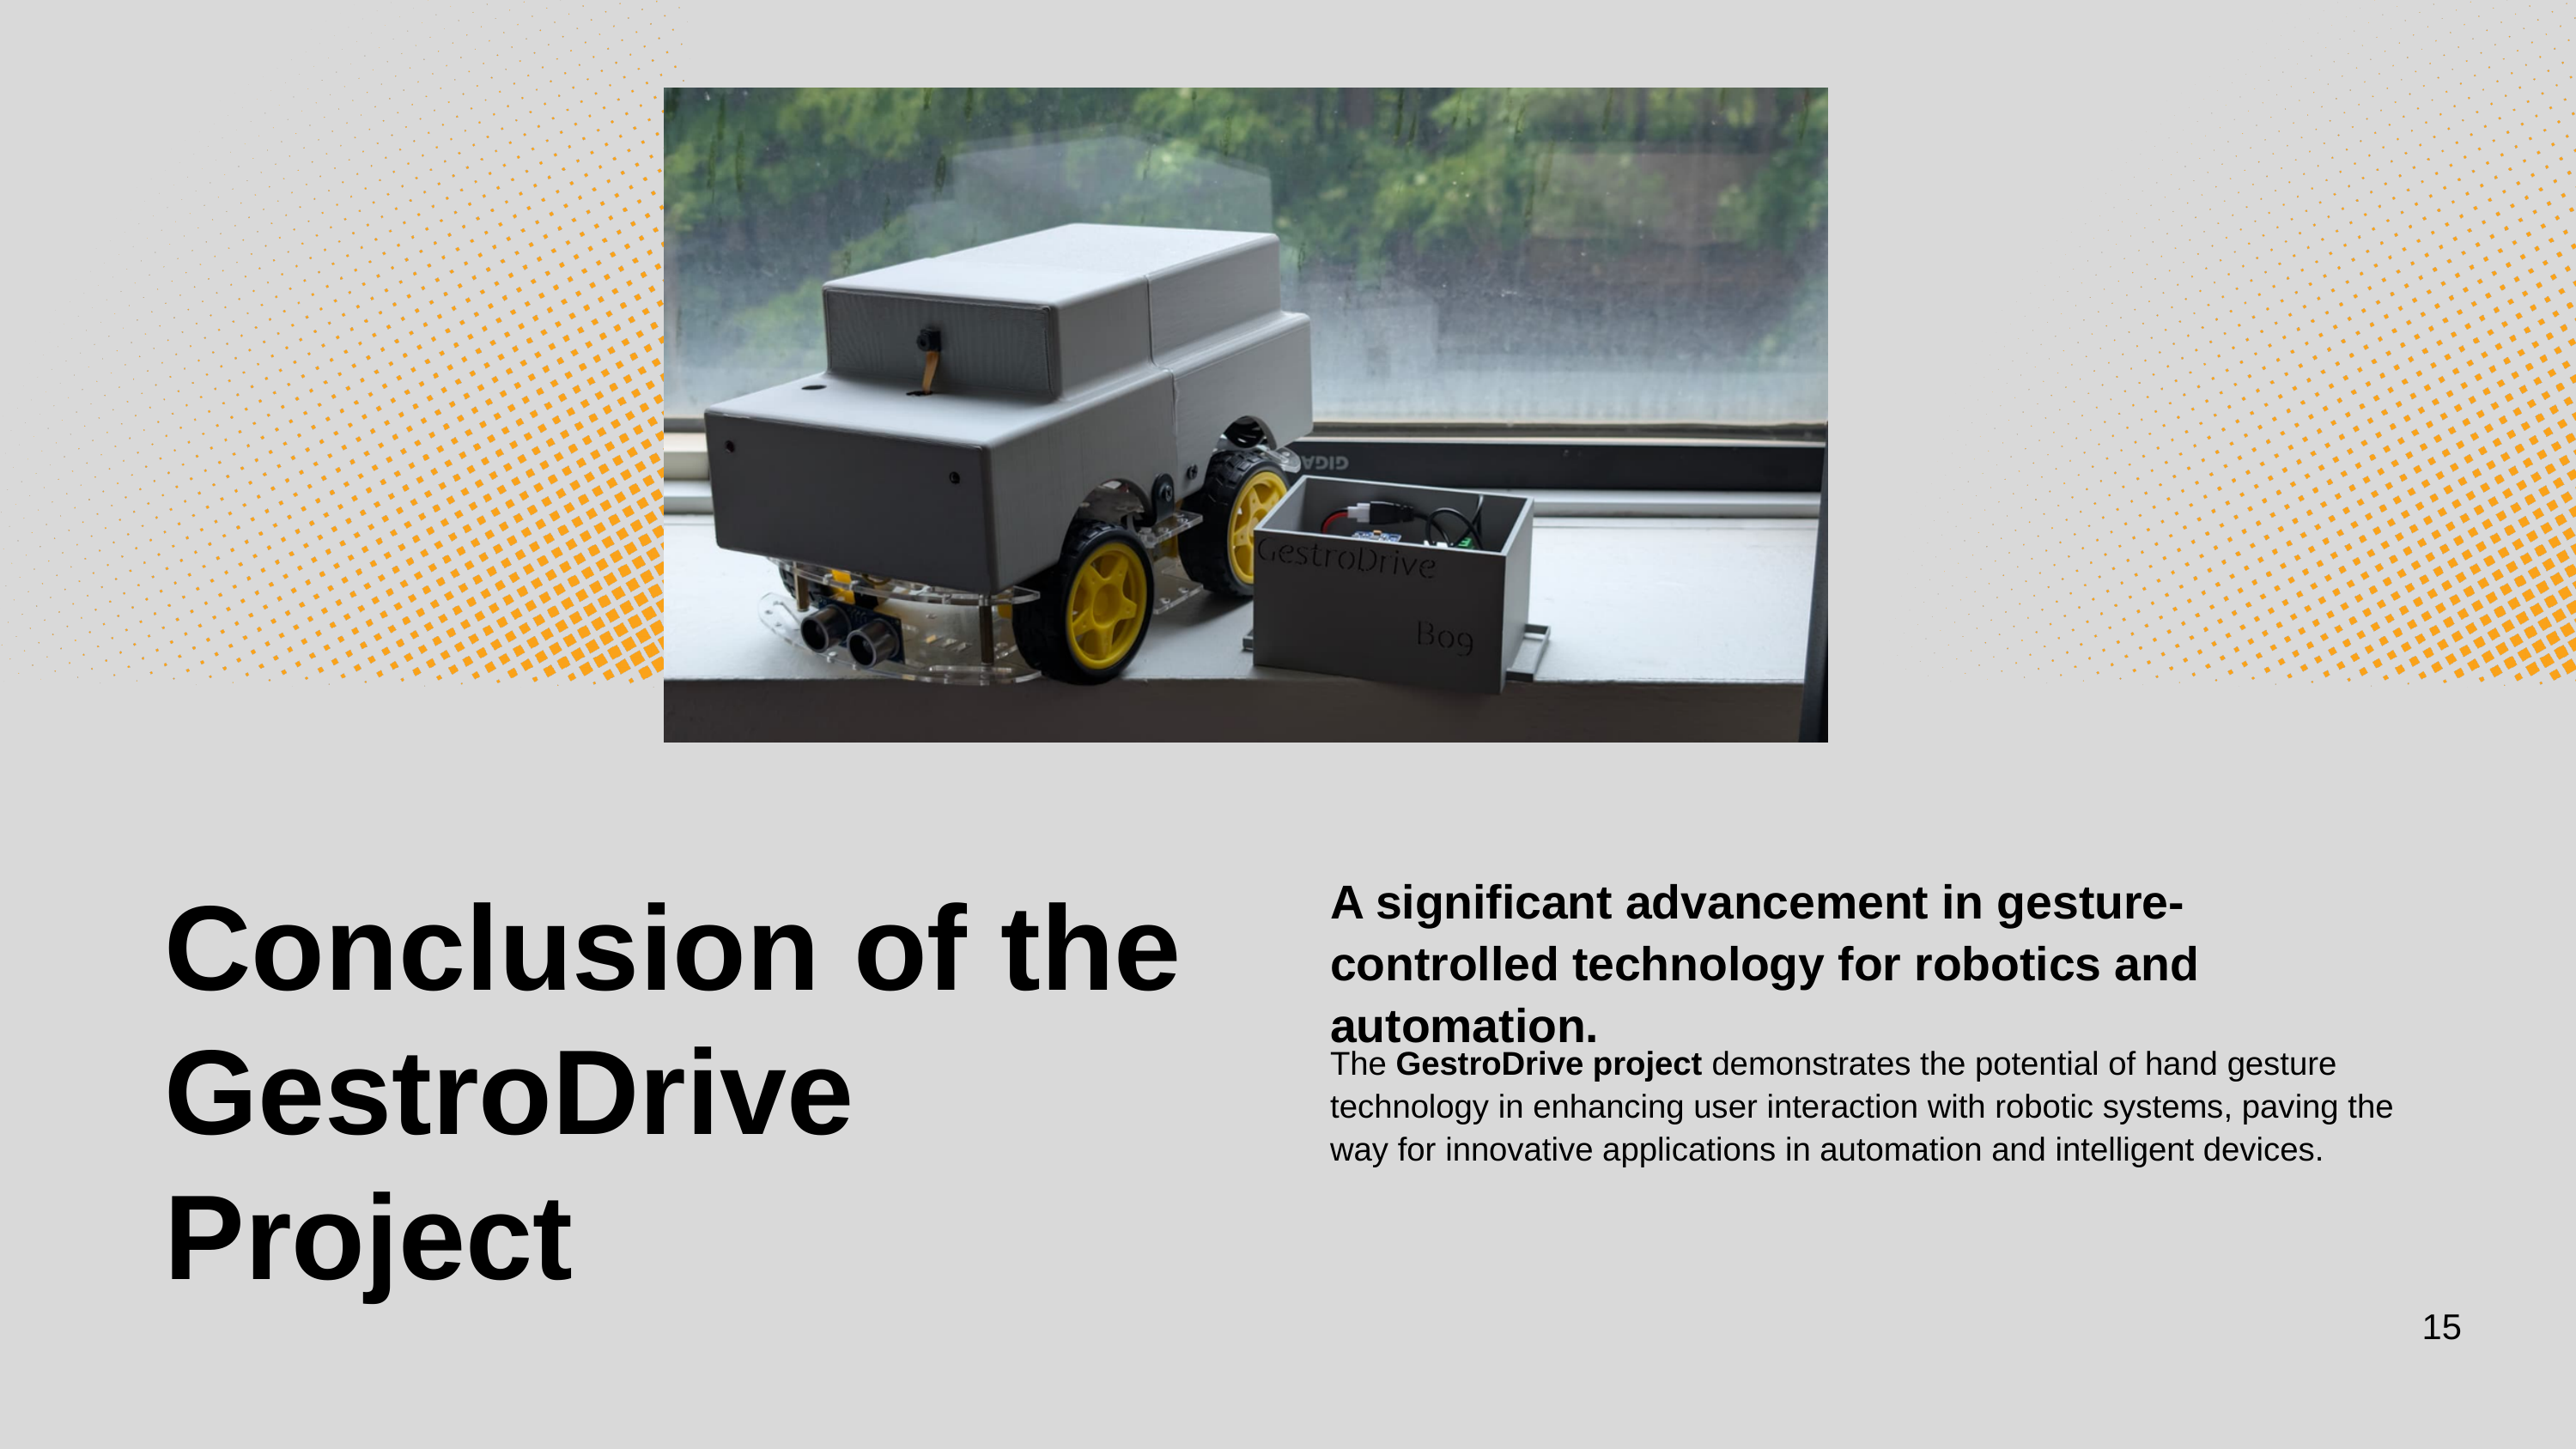

Conclusion of the GestroDrive Project
A significant advancement in gesture-controlled technology for robotics and automation.
The GestroDrive project demonstrates the potential of hand gesture technology in enhancing user interaction with robotic systems, paving the way for innovative applications in automation and intelligent devices.
15